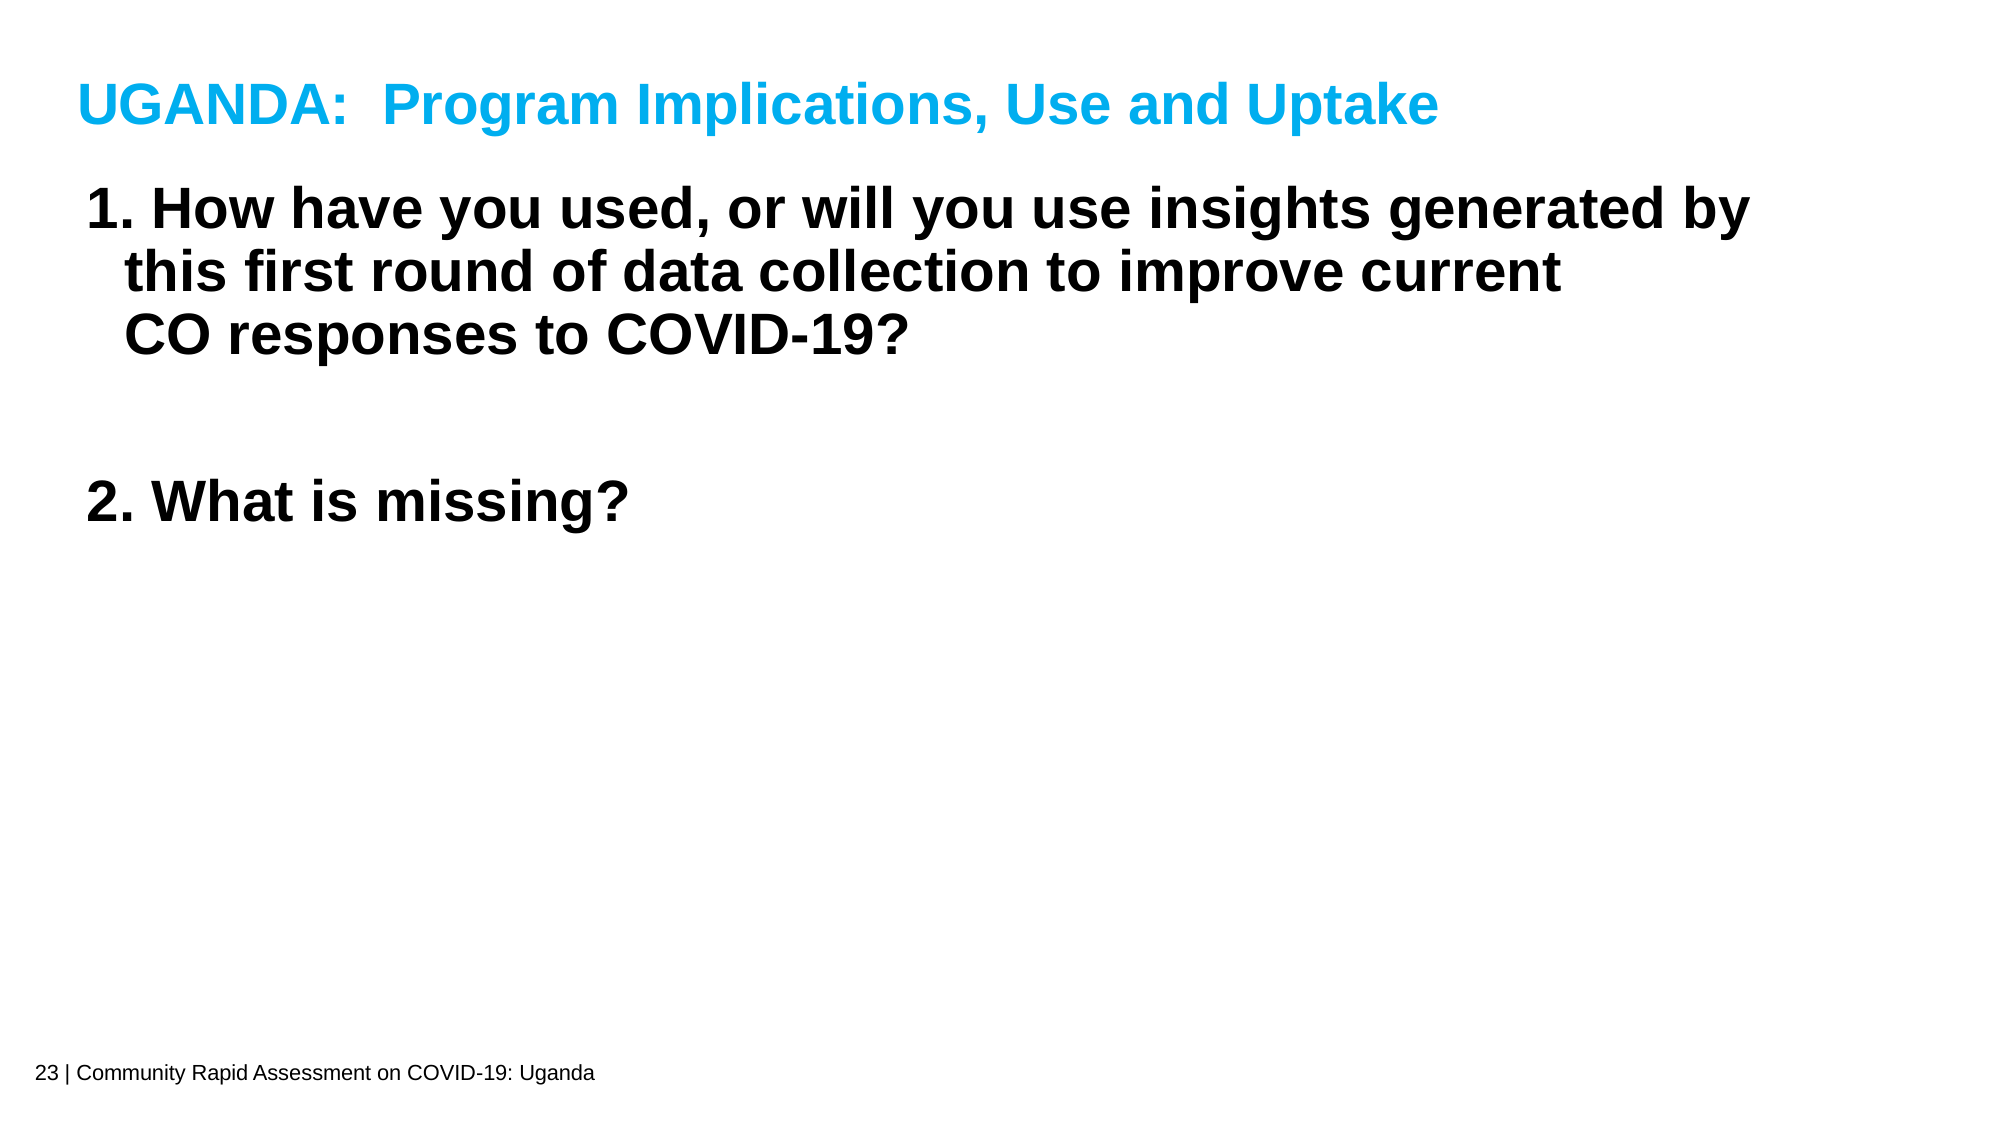

UGANDA:  Program Implications, Use and Uptake
1. How have you used, or will you use insights generated by this first round of data collection to improve current CO responses to COVID-19?

2. What is missing?

23
23 | Community Rapid Assessment on COVID-19: Uganda